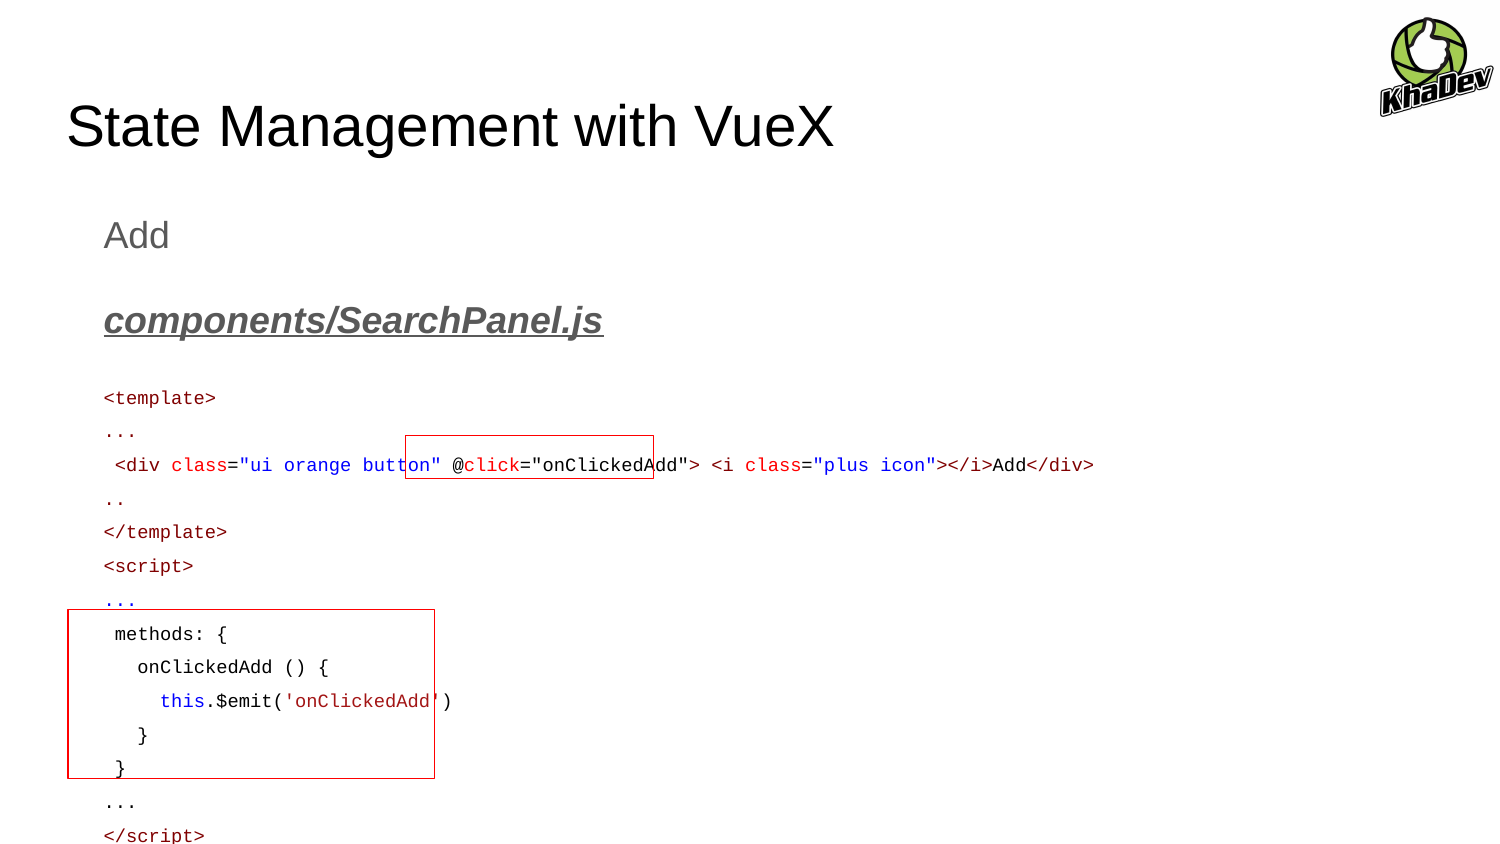

# State Management with VueX
Add
components/SearchPanel.js
<template>
...
 <div class="ui orange button" @click="onClickedAdd"> <i class="plus icon"></i>Add</div>
..
</template>
<script>
...
 methods: {
   onClickedAdd () {
     this.$emit('onClickedAdd')
   }
 }
...
</script>